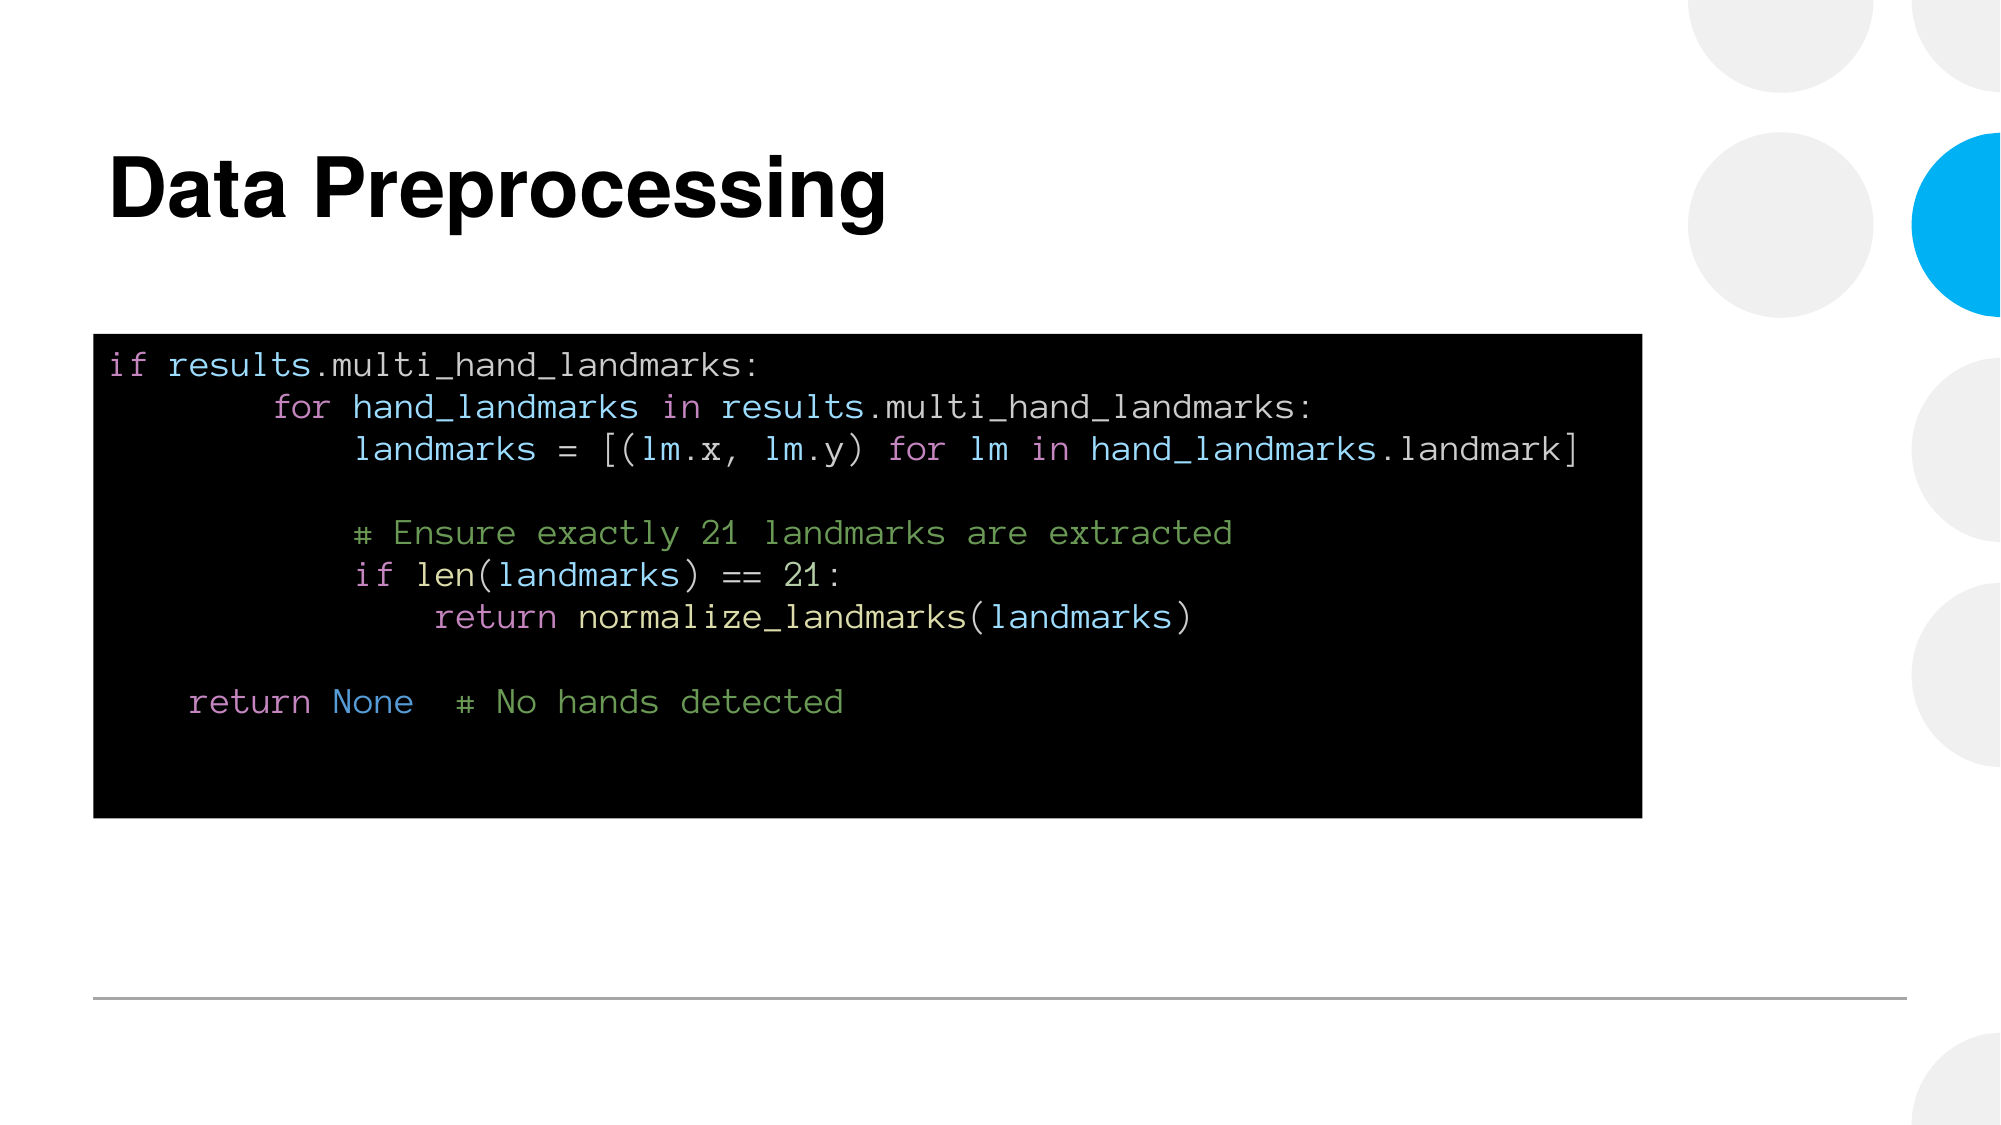

# Data Preprocessing
if results.multi_hand_landmarks:
        for hand_landmarks in results.multi_hand_landmarks:
            landmarks = [(lm.x, lm.y) for lm in hand_landmarks.landmark]

            # Ensure exactly 21 landmarks are extracted
            if len(landmarks) == 21:
                return normalize_landmarks(landmarks)

    return None  # No hands detected